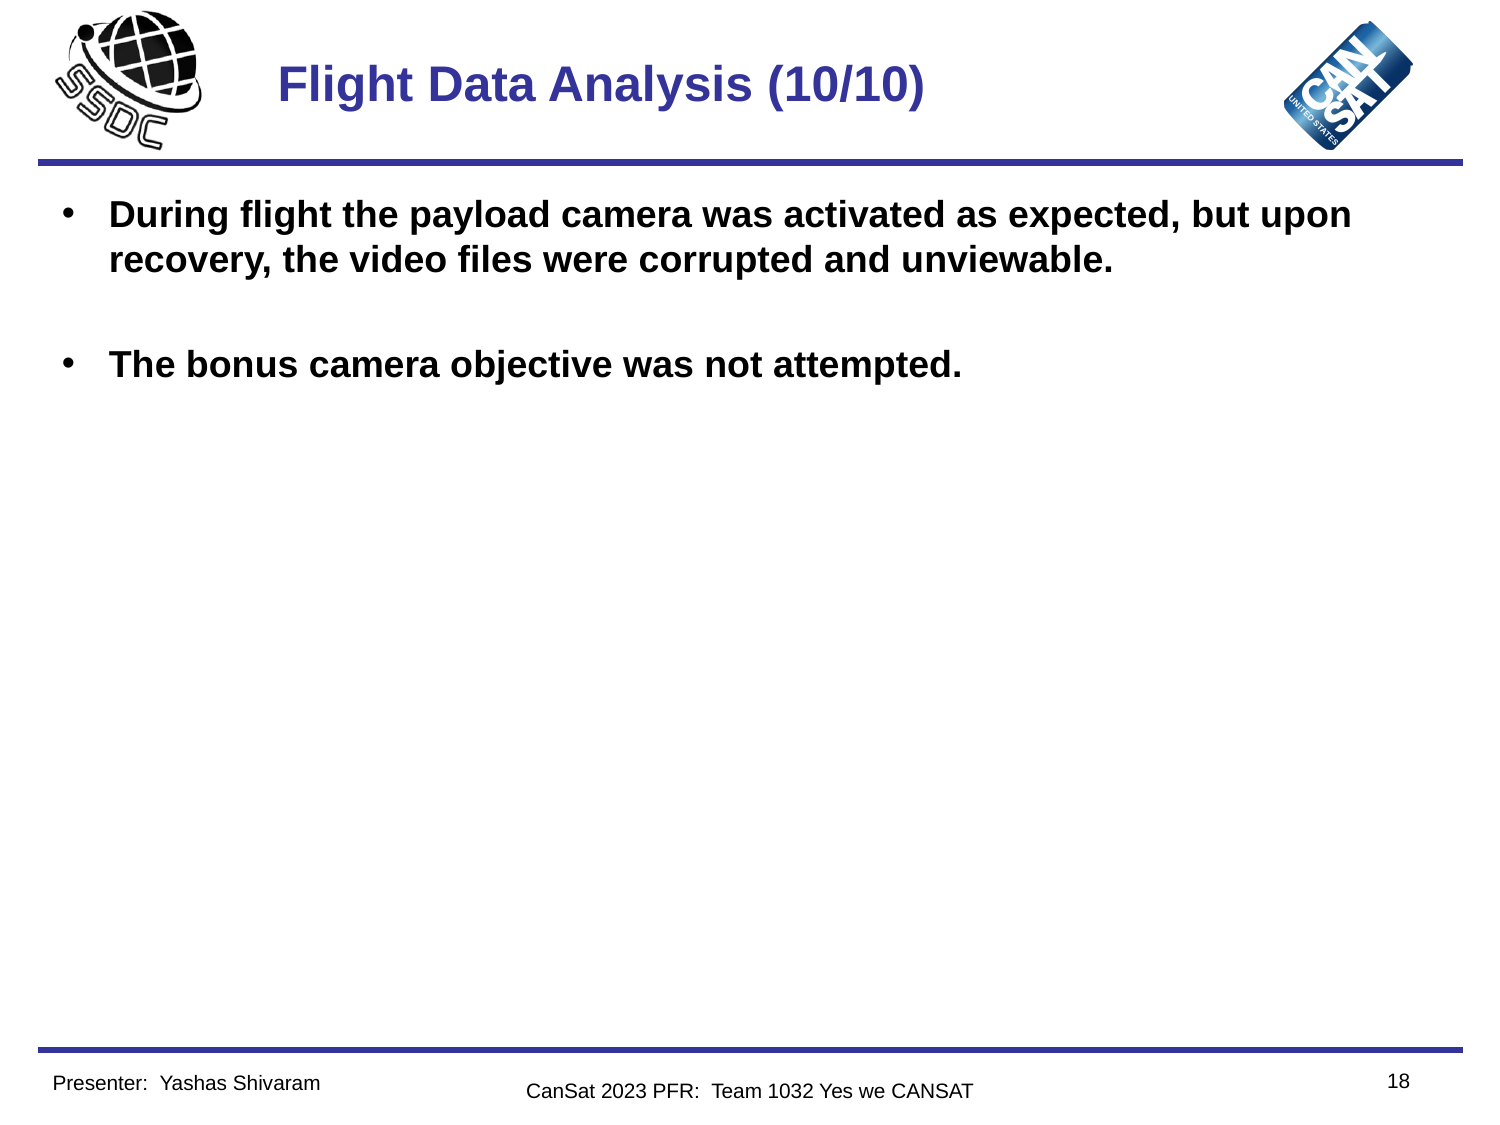

# Flight Data Analysis (10/10)
During flight the payload camera was activated as expected, but upon recovery, the video files were corrupted and unviewable.

The bonus camera objective was not attempted.
18
Presenter:  Yashas Shivaram
CanSat 2023 PFR:  Team 1032 Yes we CANSAT